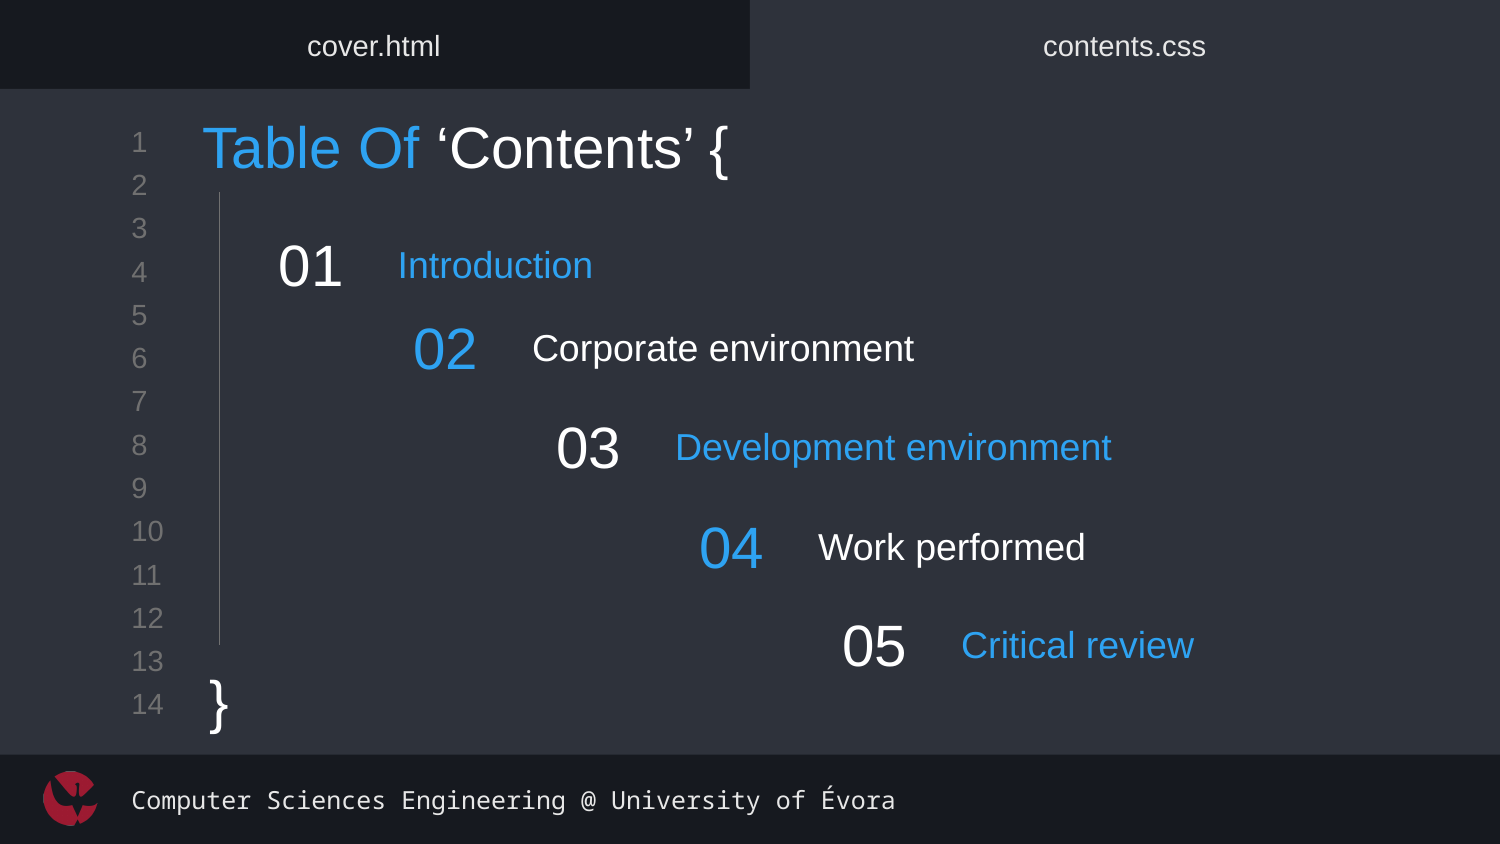

cover.html
contents.css
Table Of ‘Contents’ {
}
# 01
Introduction
02
Corporate environment
Development environment
03
Work performed
04
Critical review
05